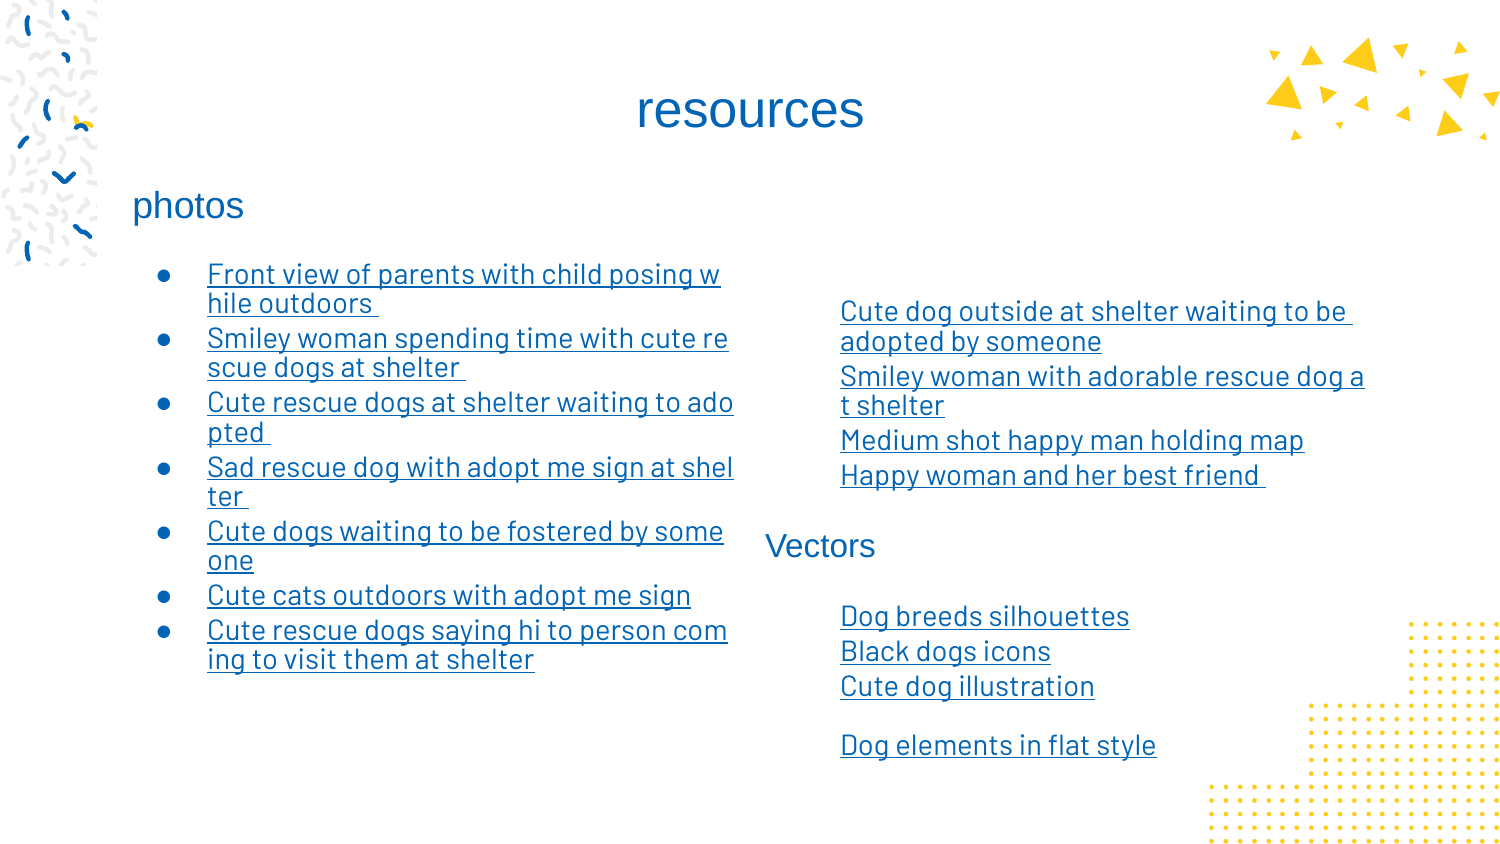

# resources
photos
Front view of parents with child posing while outdoors
Smiley woman spending time with cute rescue dogs at shelter
Cute rescue dogs at shelter waiting to adopted
Sad rescue dog with adopt me sign at shelter
Cute dogs waiting to be fostered by someone
Cute cats outdoors with adopt me sign
Cute rescue dogs saying hi to person coming to visit them at shelter
Cute dog outside at shelter waiting to be adopted by someone
Smiley woman with adorable rescue dog at shelter
Medium shot happy man holding map
Happy woman and her best friend
Vectors
Dog breeds silhouettes
Black dogs icons
Cute dog illustration
Dog elements in flat style